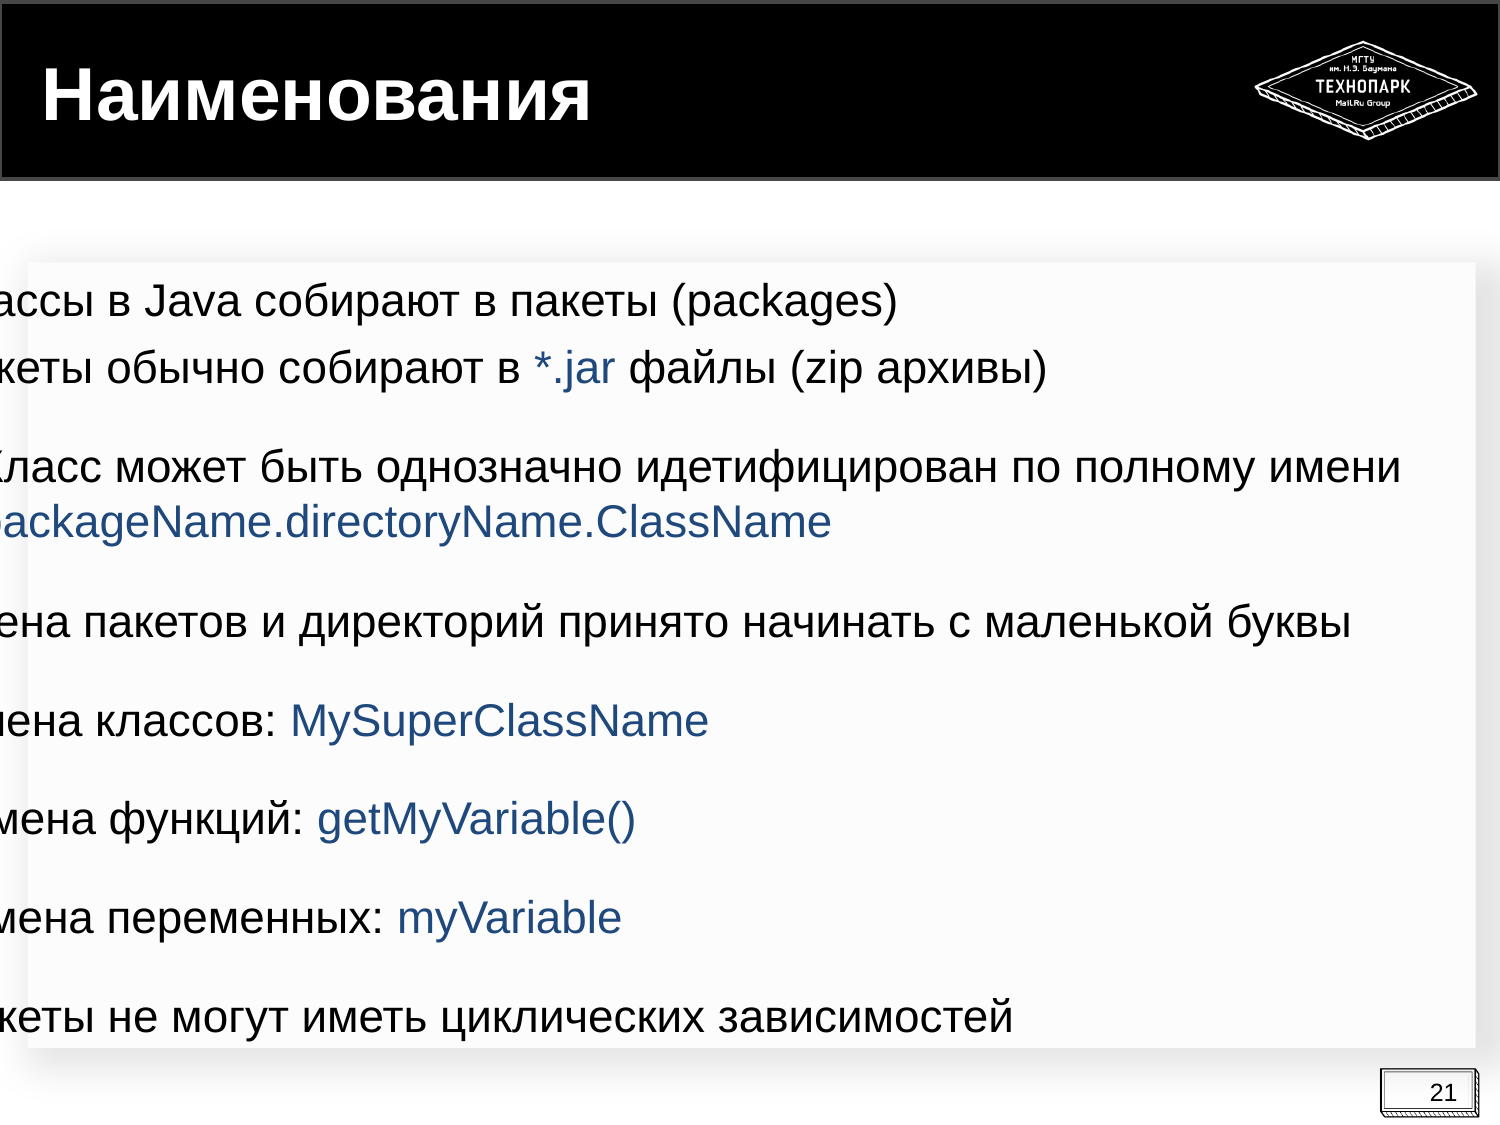

# Наименования

Классы в Java собирают в пакеты (packages)
Пакеты обычно собирают в *.jar файлы (zip архивы)
Класс может быть однозначно идетифицирован по полному имени
packageName.directoryName.ClassName
Имена пакетов и директорий принято начинать с маленькой буквы
Имена классов: MySuperClassName
Имена функций: getMyVariable()
Имена переменных: myVariable
Пакеты не могут иметь циклических зависимостей
21